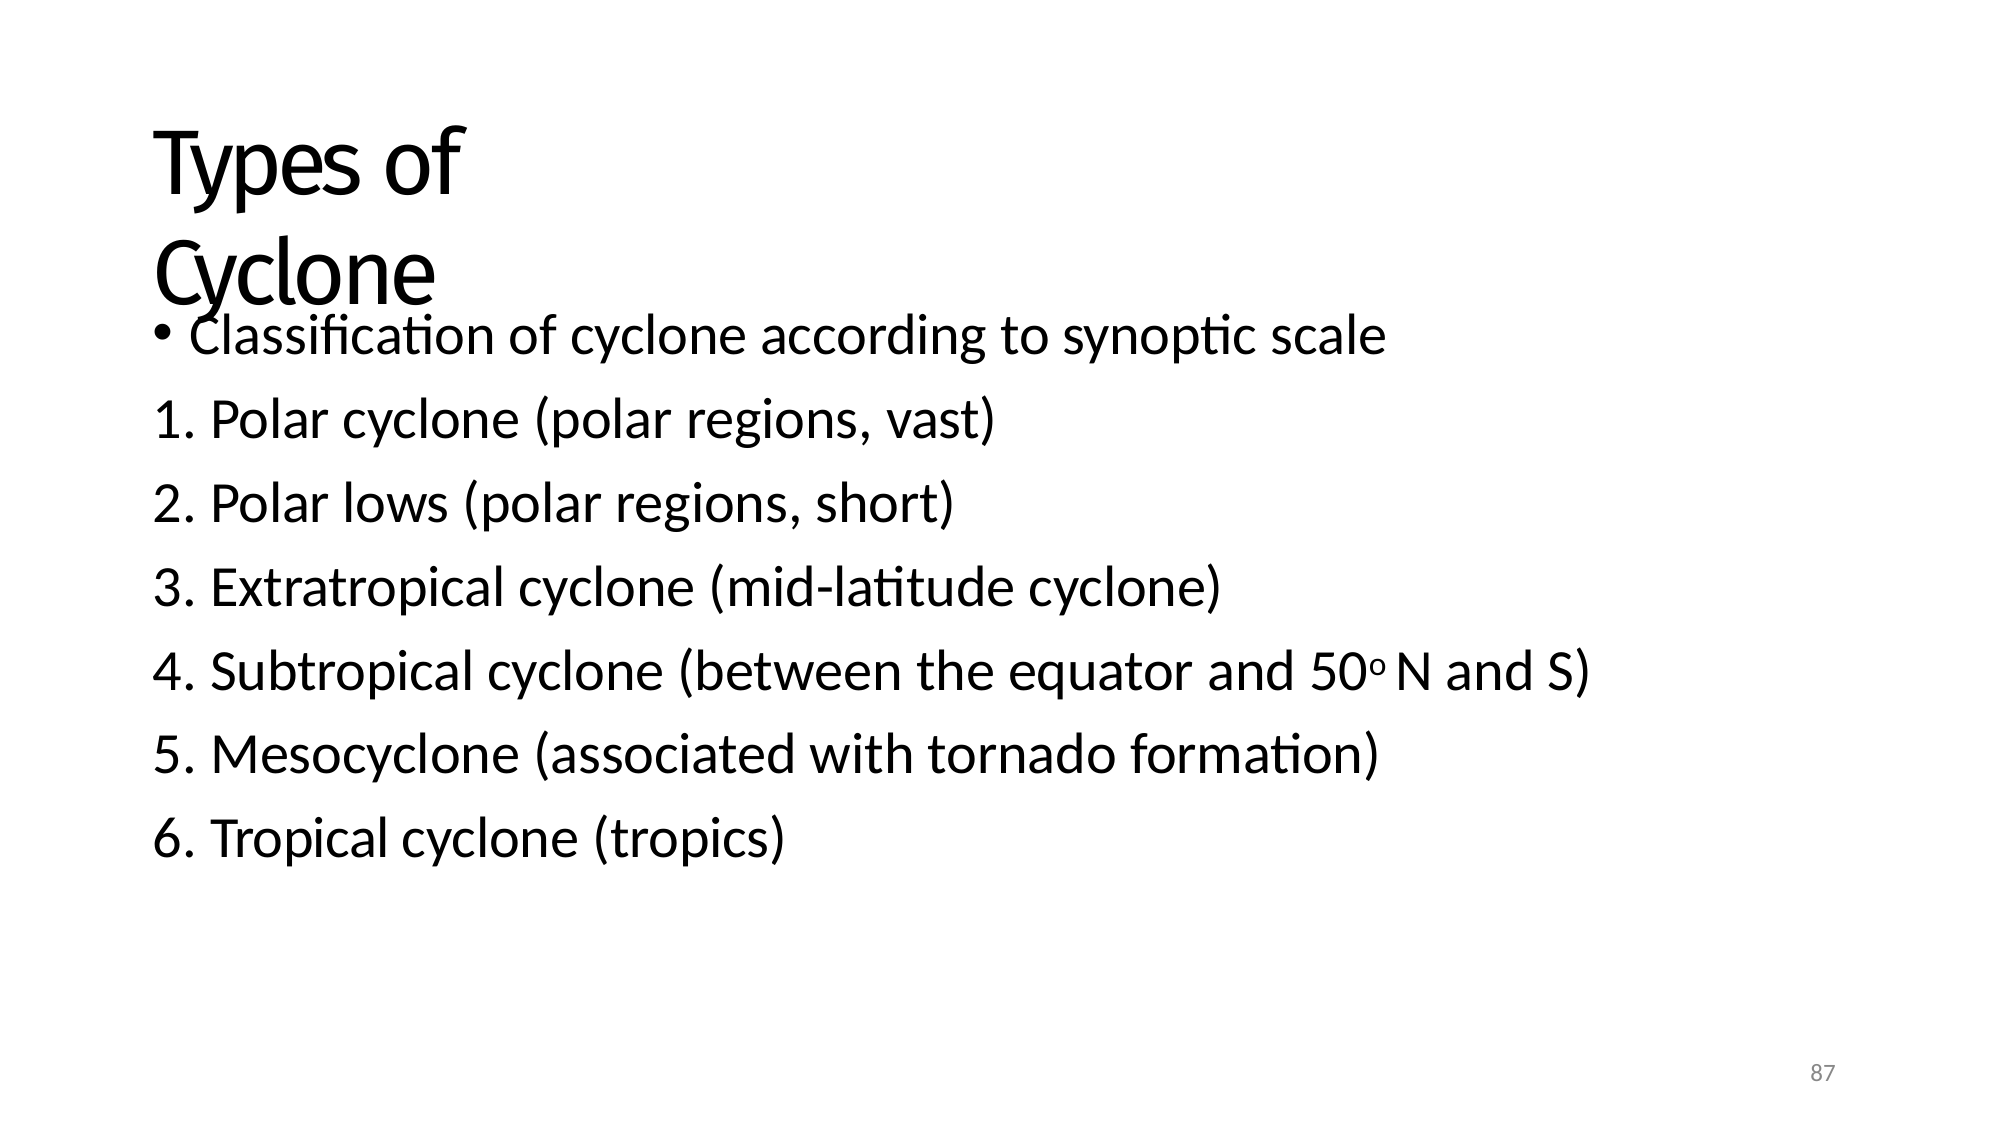

# Types of Cyclone
Classification of cyclone according to synoptic scale
Polar cyclone (polar regions, vast)
Polar lows (polar regions, short)
Extratropical cyclone (mid-latitude cyclone)
Subtropical cyclone (between the equator and 50o N and S)
Mesocyclone (associated with tornado formation)
Tropical cyclone (tropics)
87